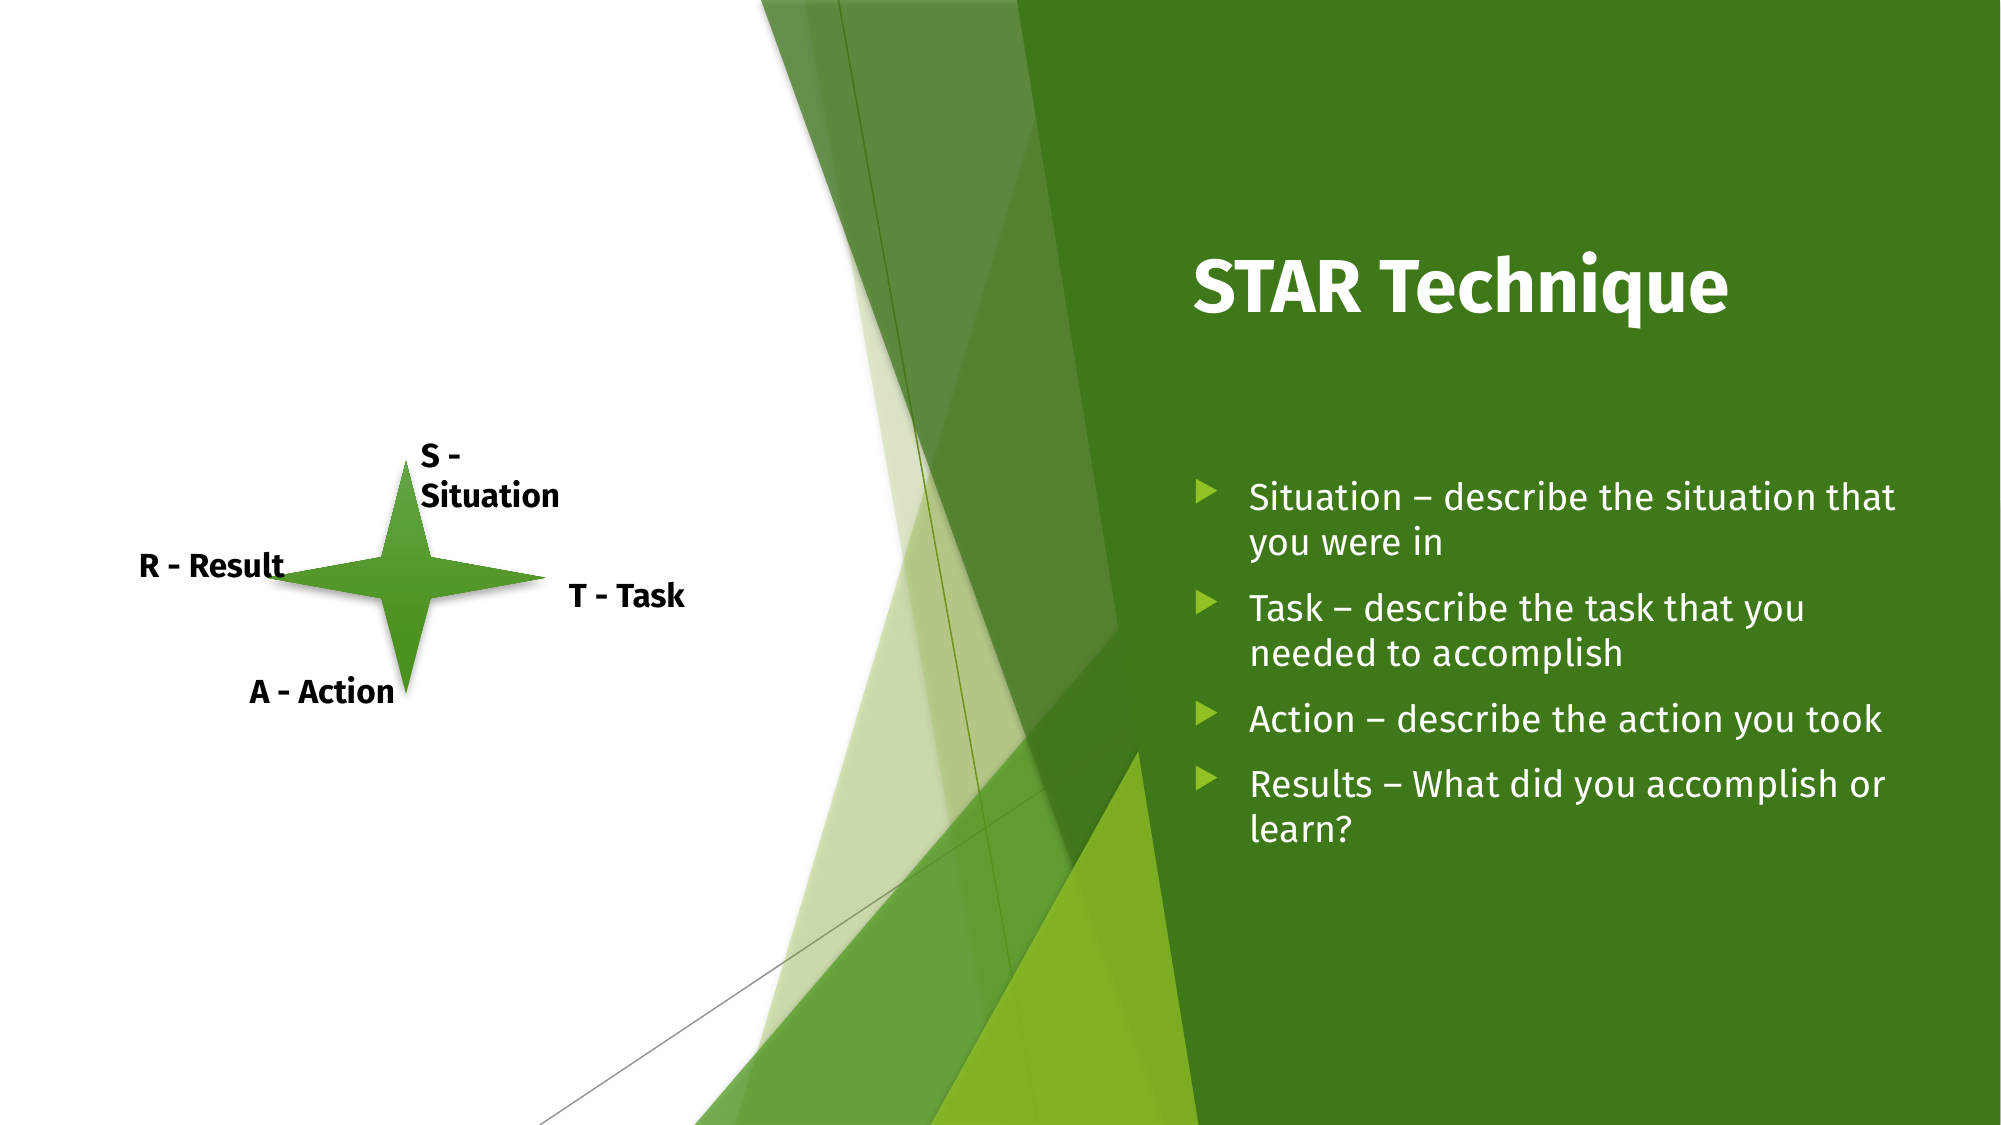

# STAR Technique
S - Situation

R - Result
T - Task
A - Action
Situation – describe the situation that you were in
Task – describe the task that you needed to accomplish
Action – describe the action you took
Results – What did you accomplish or learn?